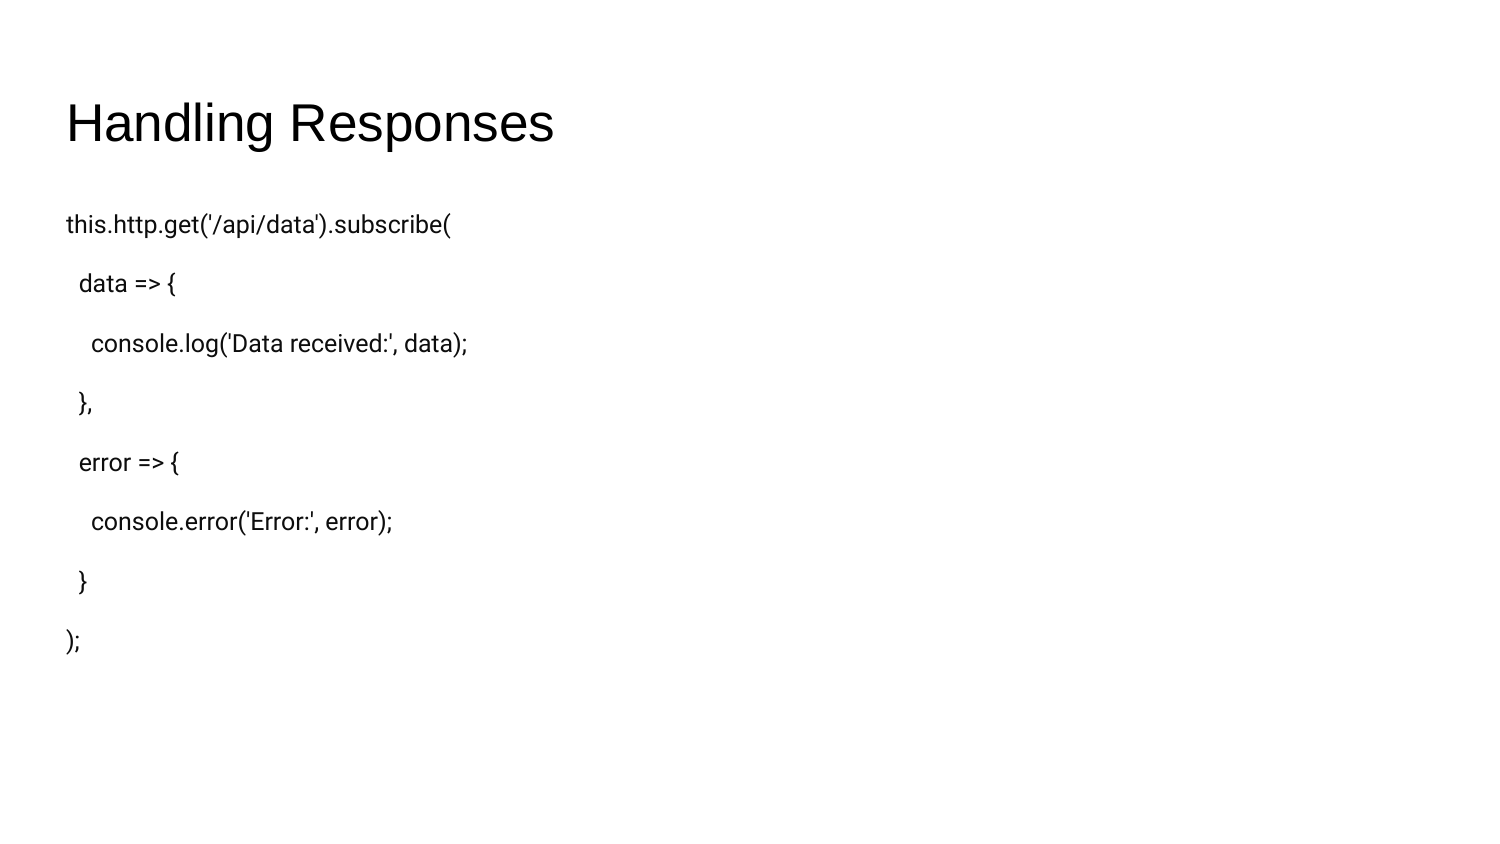

# Handling Responses
this.http.get('/api/data').subscribe(
  data => {
    console.log('Data received:', data);
  },
  error => {
    console.error('Error:', error);
  }
);